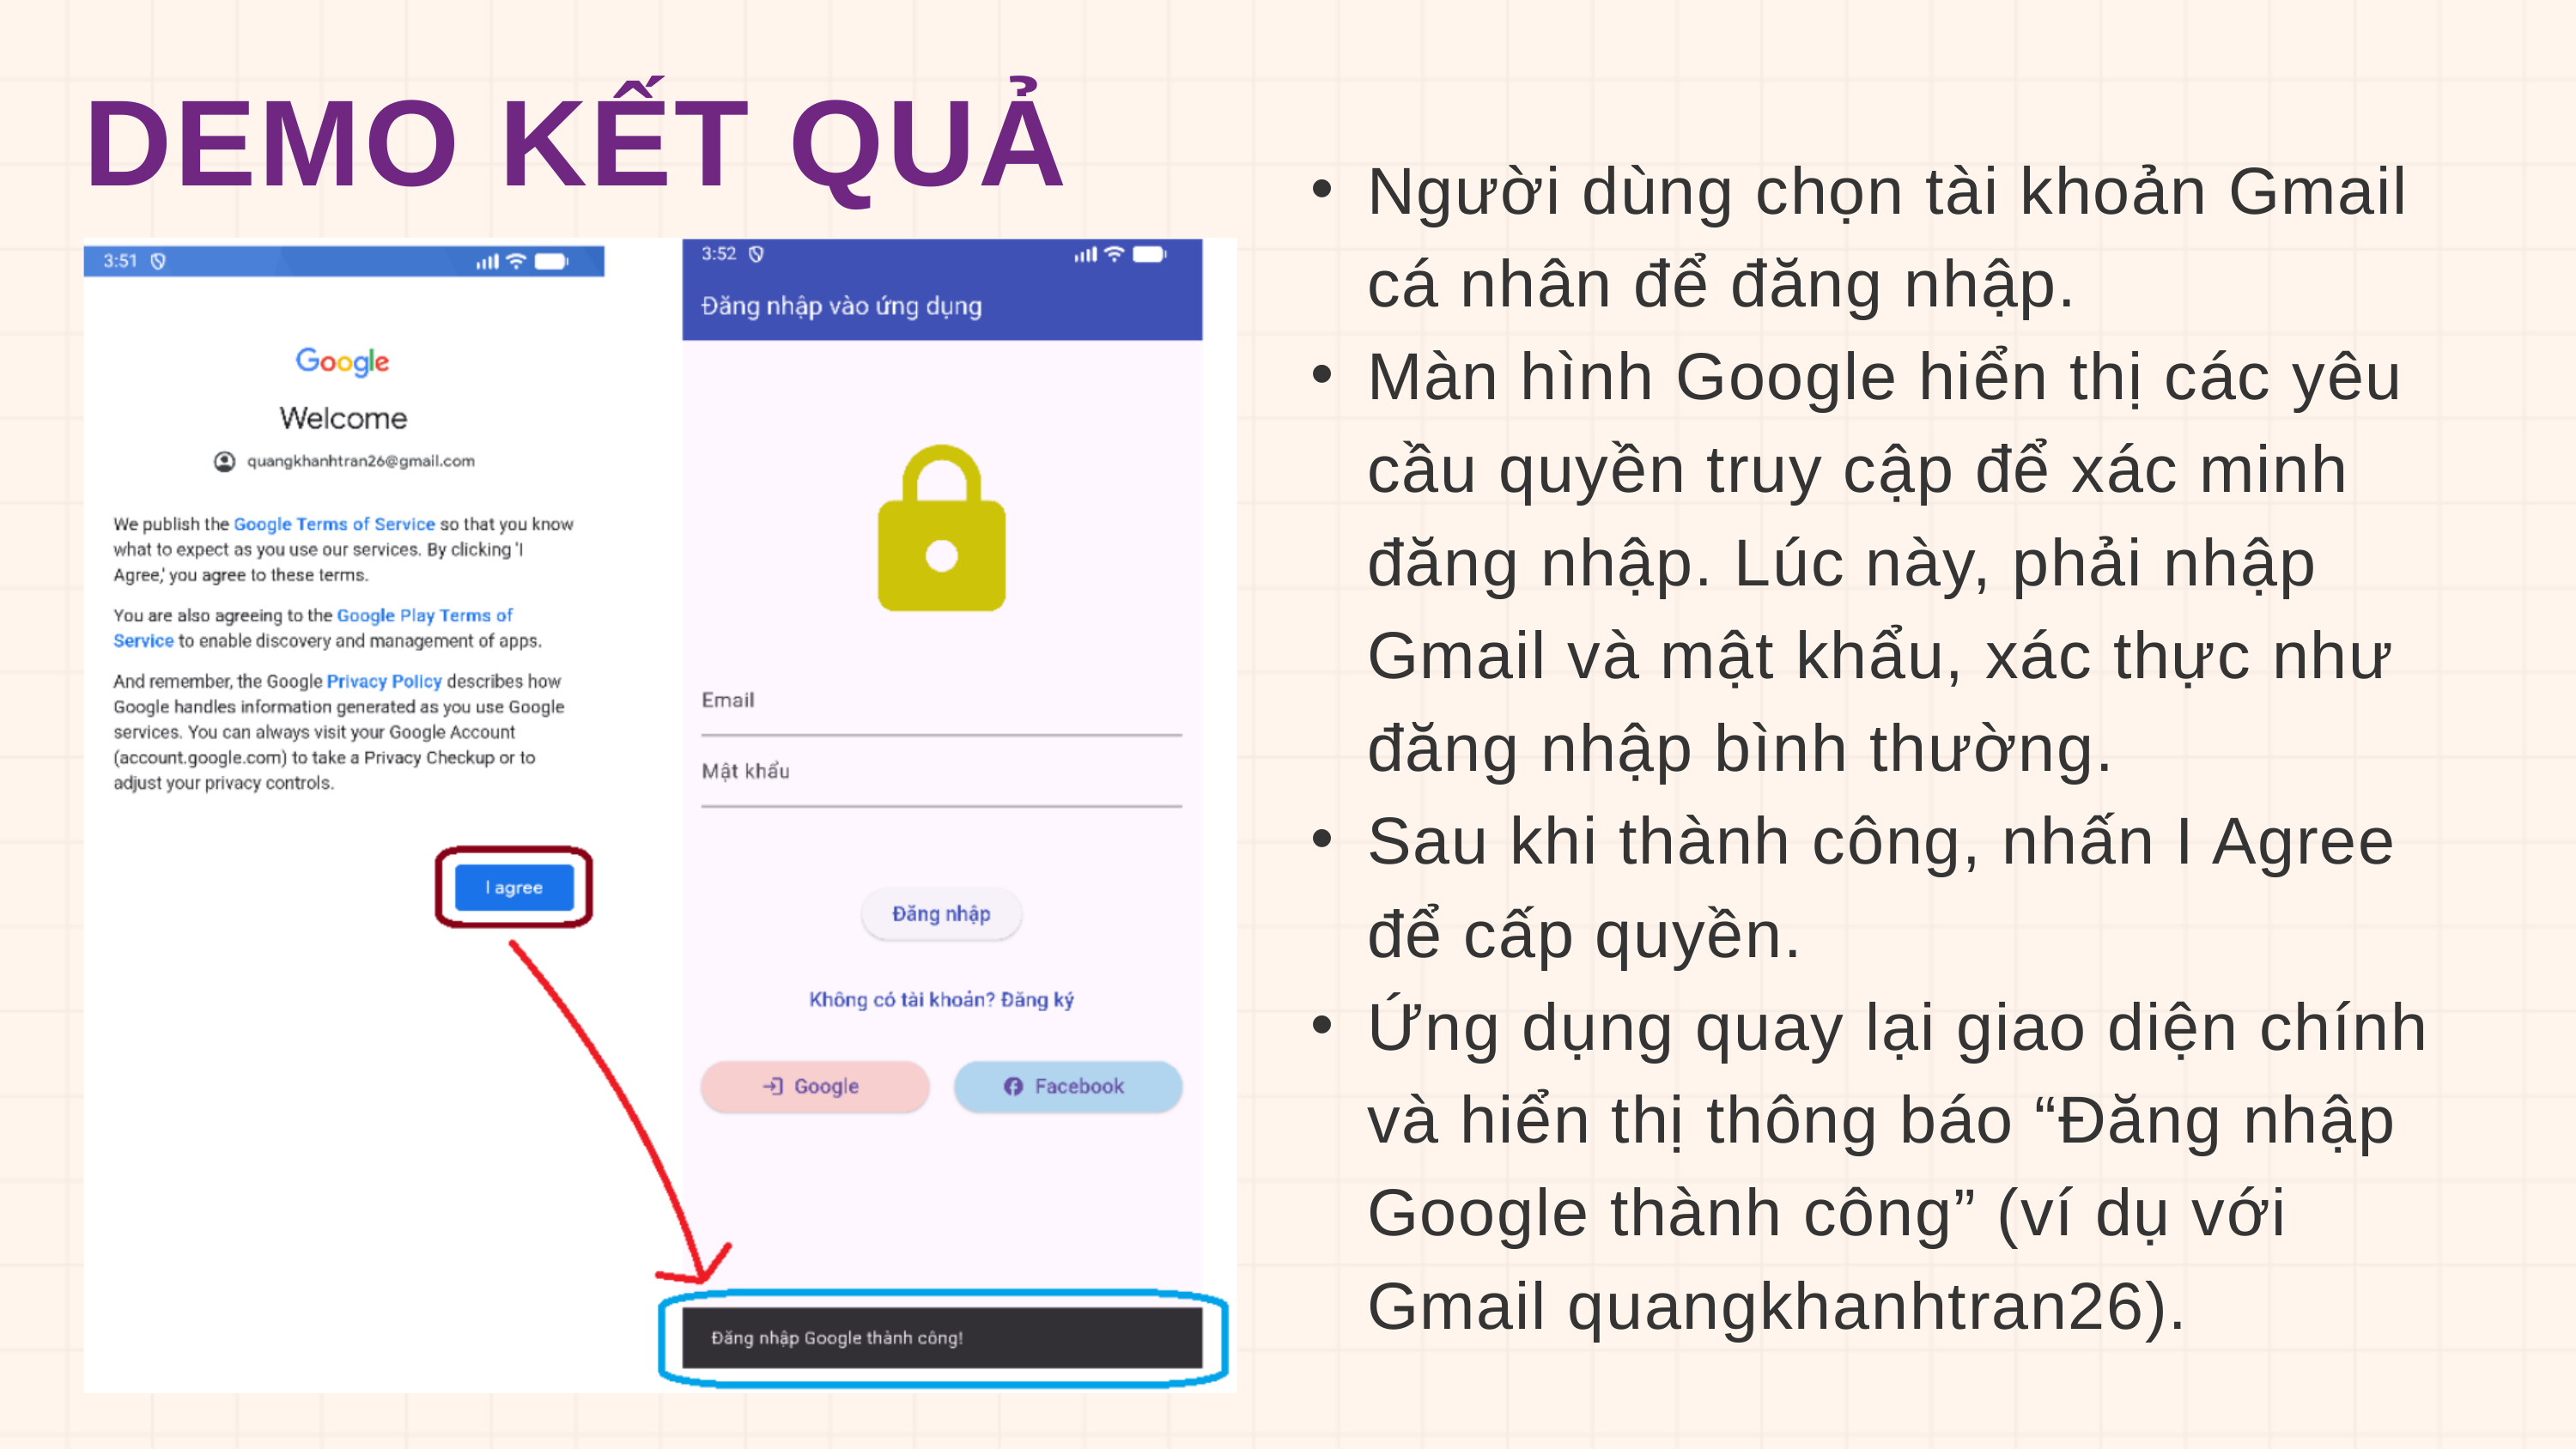

DEMO KẾT QUẢ
Người dùng chọn tài khoản Gmail cá nhân để đăng nhập.
Màn hình Google hiển thị các yêu cầu quyền truy cập để xác minh đăng nhập. Lúc này, phải nhập Gmail và mật khẩu, xác thực như đăng nhập bình thường.
Sau khi thành công, nhấn I Agree để cấp quyền.
Ứng dụng quay lại giao diện chính và hiển thị thông báo “Đăng nhập Google thành công” (ví dụ với Gmail quangkhanhtran26).